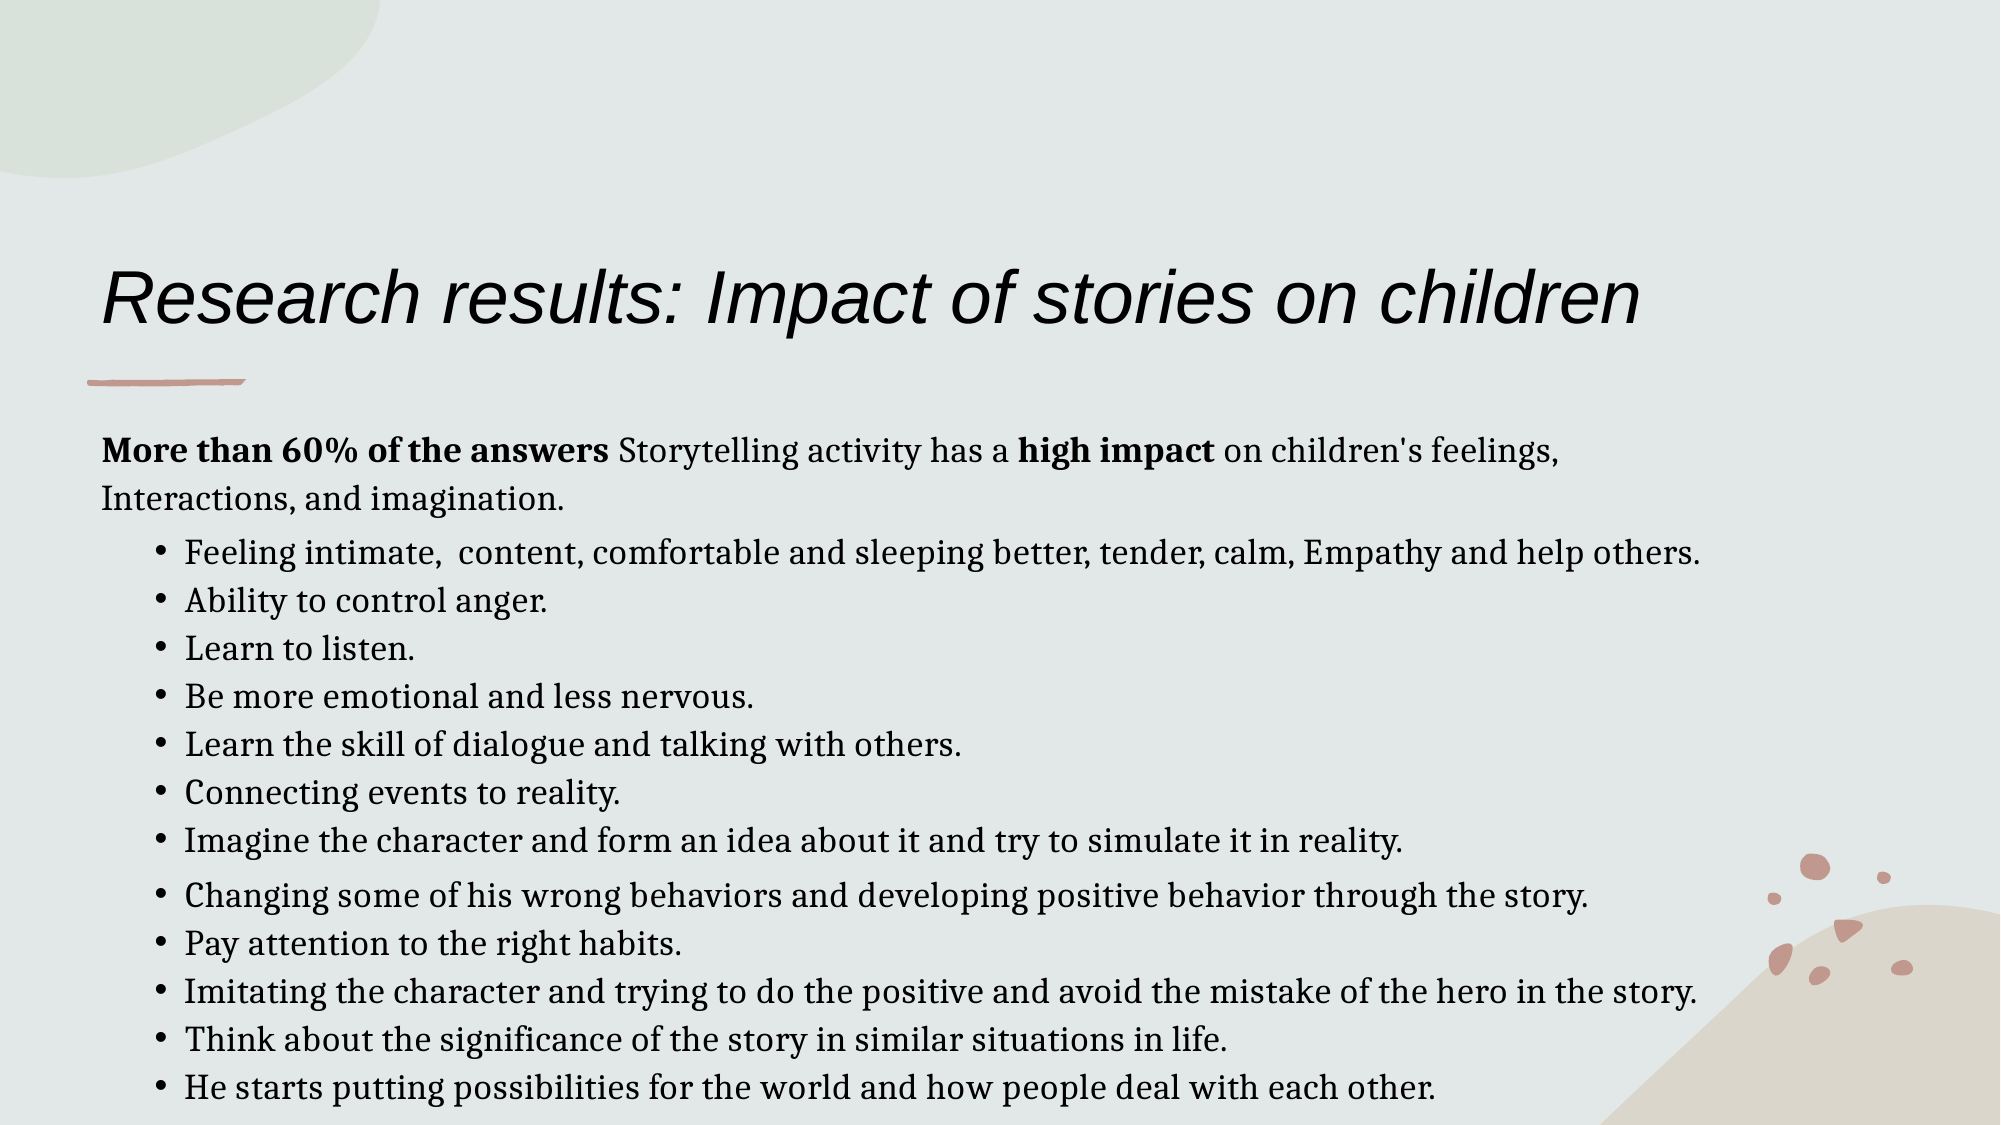

# Research results: Impact of stories on children
More than 60% of the answers Storytelling activity has a high impact on children's feelings, Interactions, and imagination.
Feeling intimate,  content, comfortable and sleeping better, tender, calm, Empathy and help others.
Ability to control anger.
Learn to listen.
Be more emotional and less nervous.
Learn the skill of dialogue and talking with others.
Connecting events to reality.
Imagine the character and form an idea about it and try to simulate it in reality.
Changing some of his wrong behaviors and developing positive behavior through the story.
Pay attention to the right habits.
Imitating the character and trying to do the positive and avoid the mistake of the hero in the story.
Think about the significance of the story in similar situations in life.
He starts putting possibilities for the world and how people deal with each other.